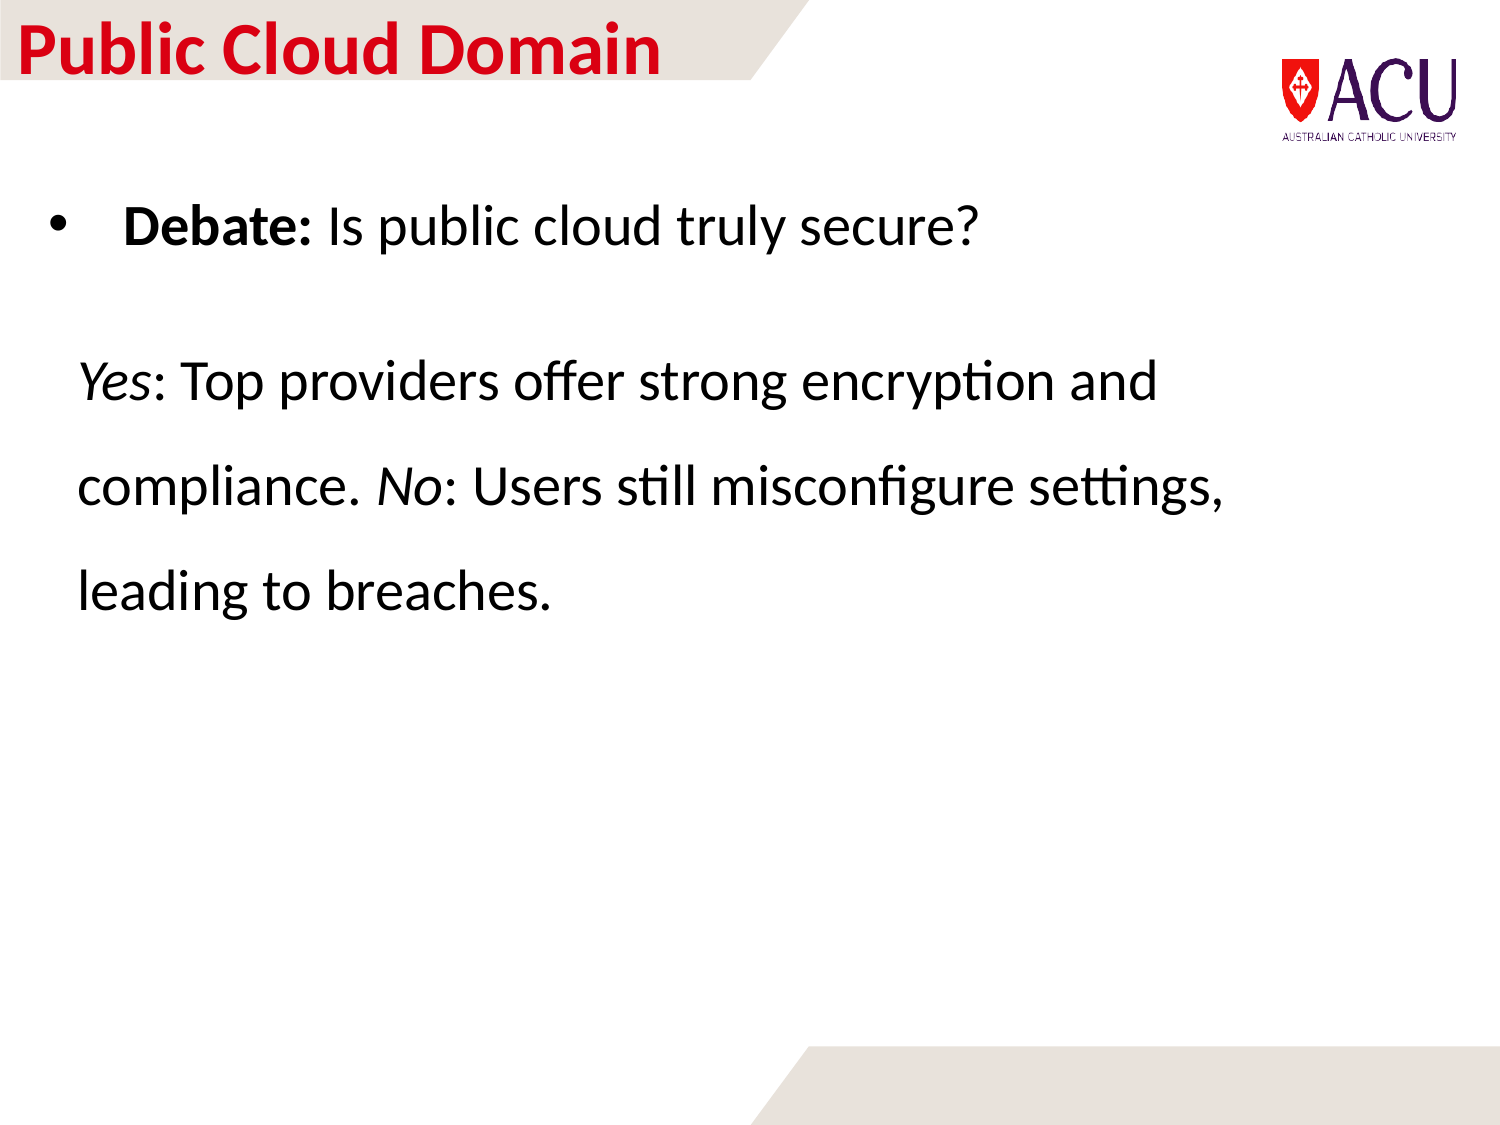

# Public Cloud Domain
Debate: Is public cloud truly secure?
Yes: Top providers offer strong encryption and compliance. No: Users still misconfigure settings, leading to breaches.